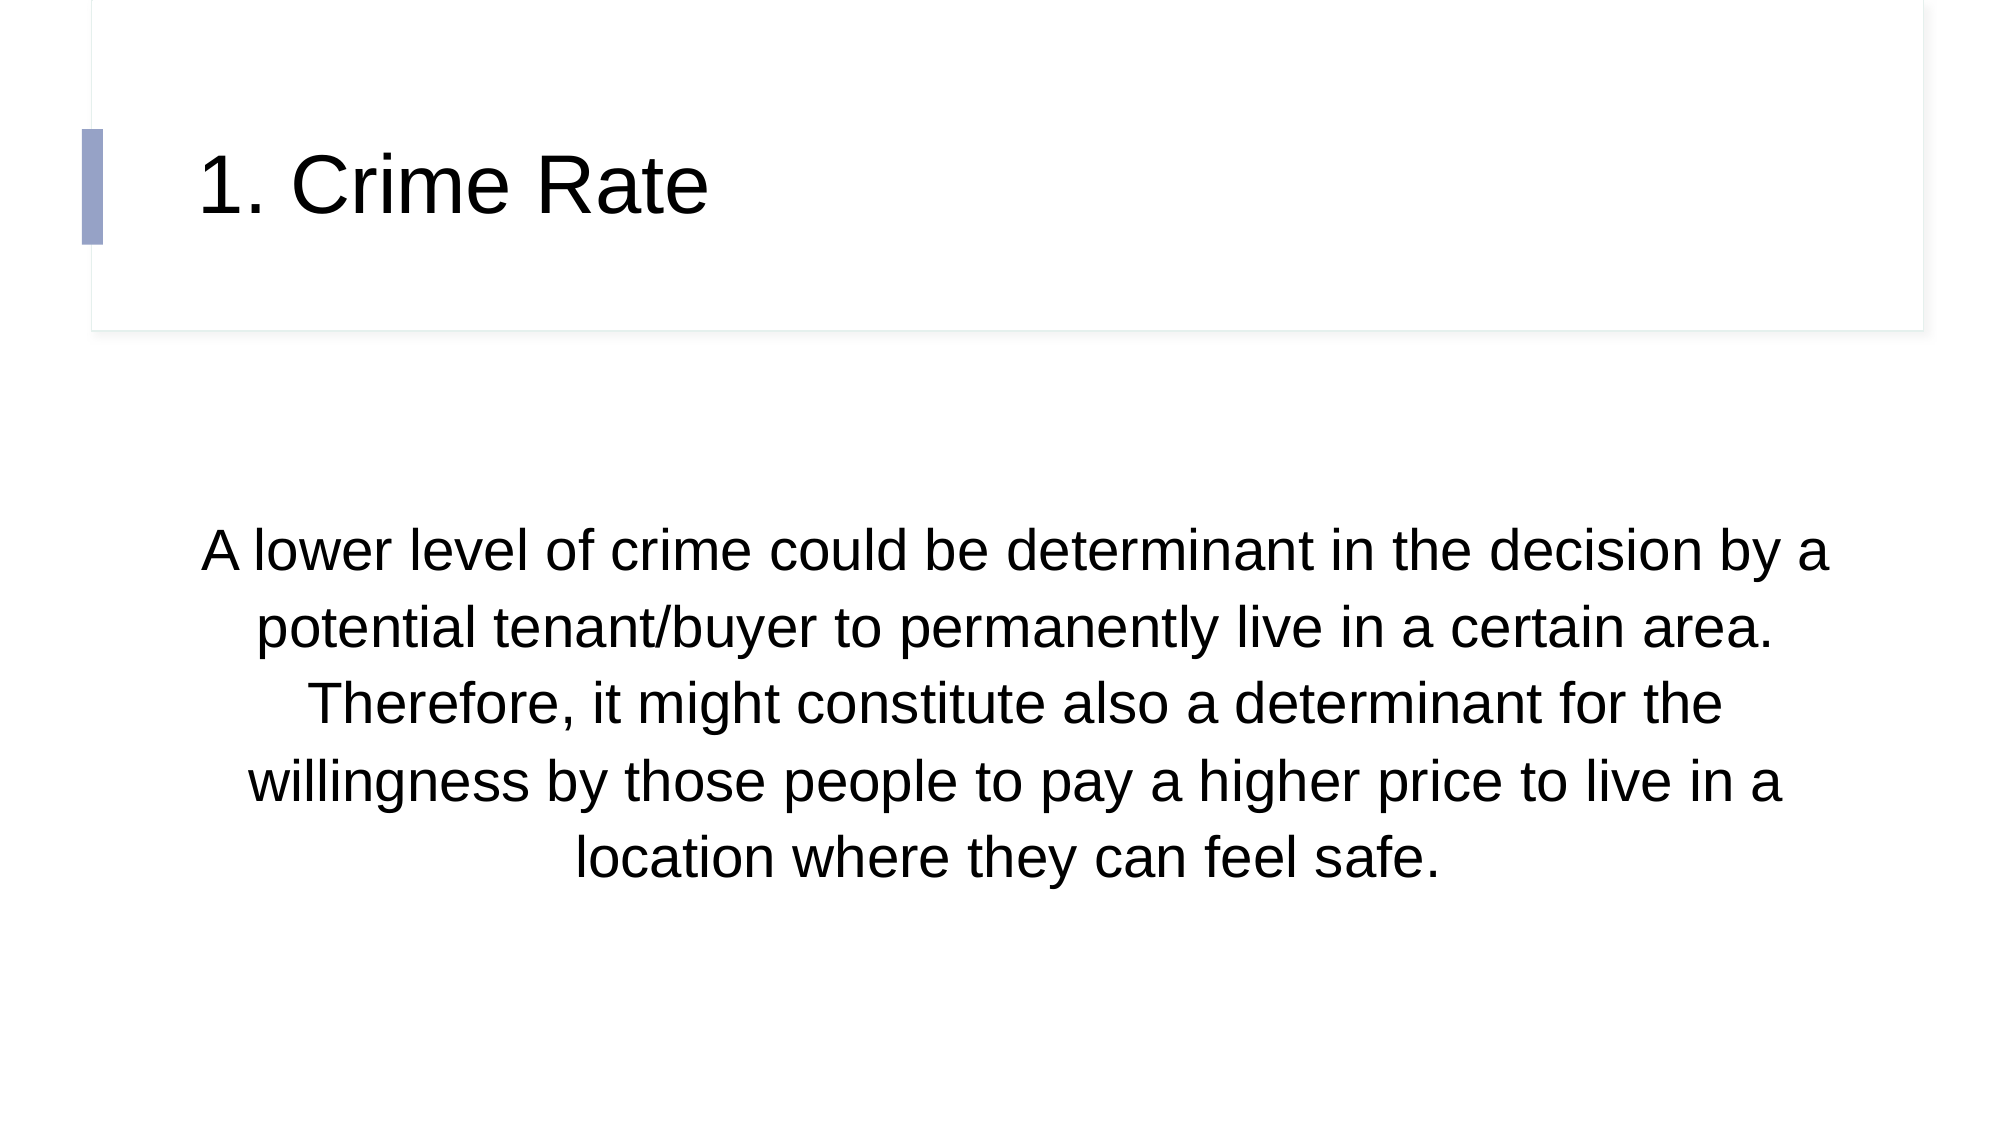

# 1. Crime Rate

A lower level of crime could be determinant in the decision by a potential tenant/buyer to permanently live in a certain area. Therefore, it might constitute also a determinant for the willingness by those people to pay a higher price to live in a location where they can feel safe.